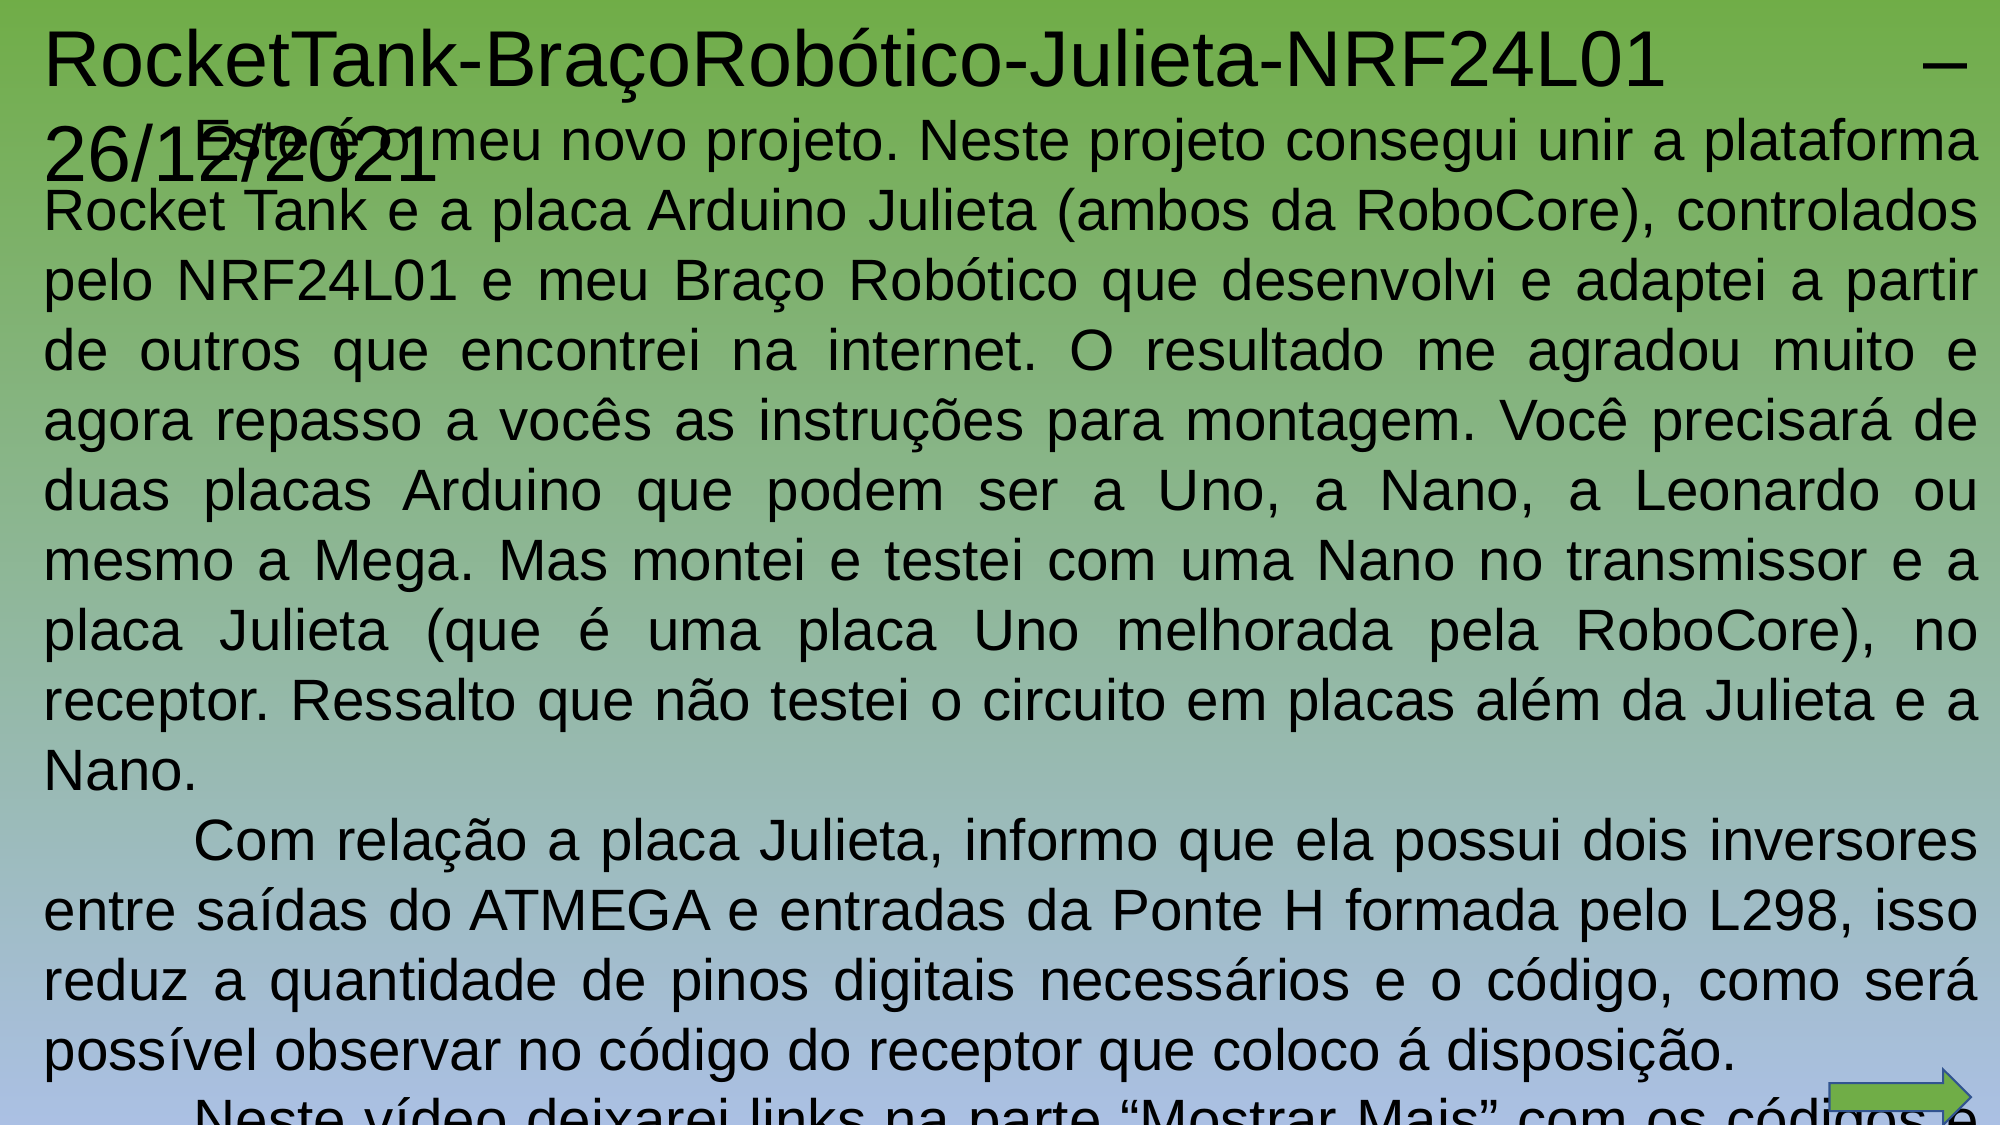

RocketTank-BraçoRobótico-Julieta-NRF24L01 – 26/12/2021
	Este é o meu novo projeto. Neste projeto consegui unir a plataforma Rocket Tank e a placa Arduino Julieta (ambos da RoboCore), controlados pelo NRF24L01 e meu Braço Robótico que desenvolvi e adaptei a partir de outros que encontrei na internet. O resultado me agradou muito e agora repasso a vocês as instruções para montagem. Você precisará de duas placas Arduino que podem ser a Uno, a Nano, a Leonardo ou mesmo a Mega. Mas montei e testei com uma Nano no transmissor e a placa Julieta (que é uma placa Uno melhorada pela RoboCore), no receptor. Ressalto que não testei o circuito em placas além da Julieta e a Nano.
	Com relação a placa Julieta, informo que ela possui dois inversores entre saídas do ATMEGA e entradas da Ponte H formada pelo L298, isso reduz a quantidade de pinos digitais necessários e o código, como será possível observar no código do receptor que coloco á disposição.
	Neste vídeo deixarei links na parte “Mostrar Mais” com os códigos e minha Playlist para outros vídeos meus relacionados ou não com este projeto. Confira.